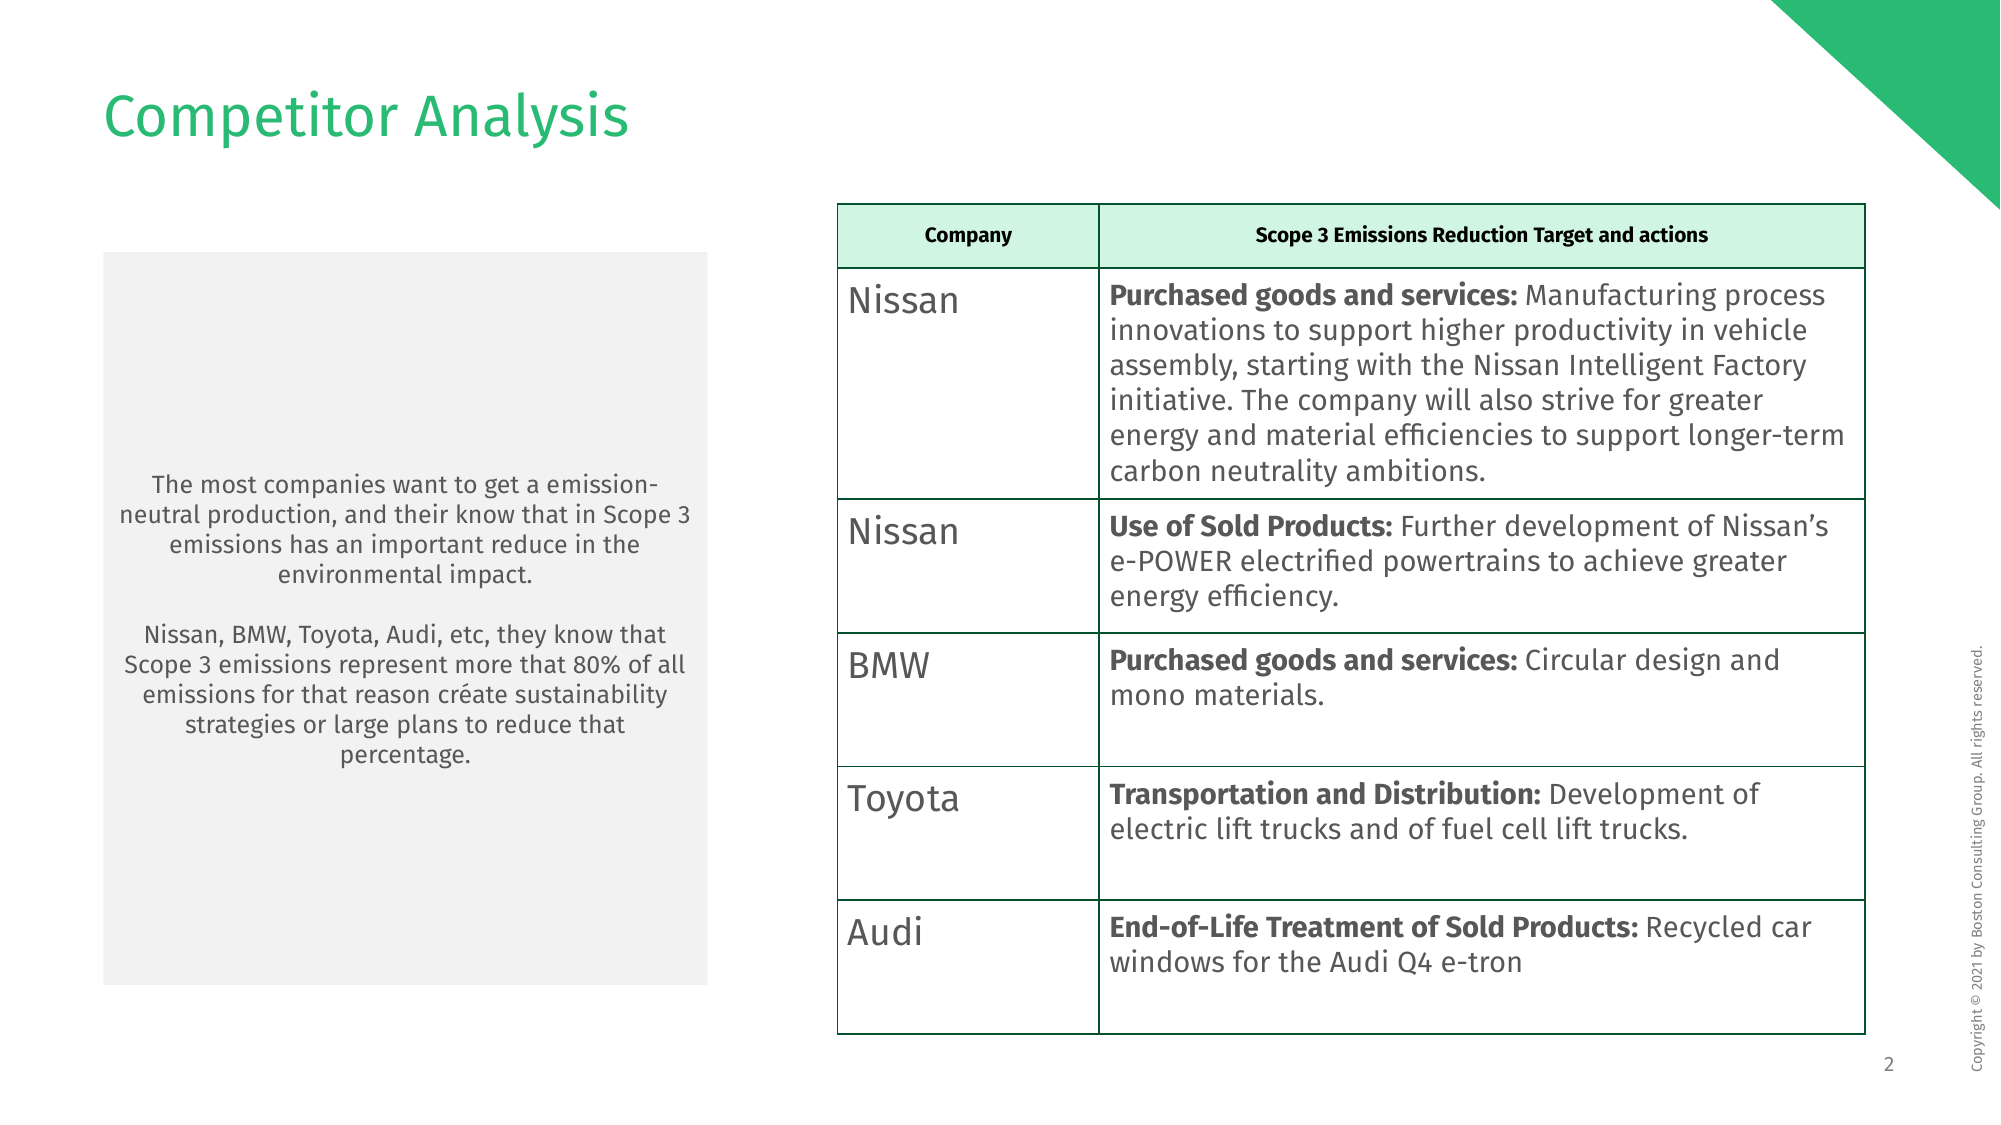

# Competitor Analysis
| Company | Scope 3 Emissions Reduction Target and actions |
| --- | --- |
| Nissan | Purchased goods and services: Manufacturing process innovations to support higher productivity in vehicle assembly, starting with the Nissan Intelligent Factory initiative. The company will also strive for greater energy and material efficiencies to support longer-term carbon neutrality ambitions. |
| Nissan | Use of Sold Products: Further development of Nissan’s e-POWER electrified powertrains to achieve greater energy efficiency. |
| BMW | Purchased goods and services: Circular design and mono materials. |
| Toyota | Transportation and Distribution: Development of electric lift trucks and of fuel cell lift trucks. |
| Audi | End-of-Life Treatment of Sold Products: Recycled car windows for the Audi Q4 e-tron |
The most companies want to get a emission-neutral production, and their know that in Scope 3 emissions has an important reduce in the environmental impact.

Nissan, BMW, Toyota, Audi, etc, they know that Scope 3 emissions represent more that 80% of all emissions for that reason créate sustainability strategies or large plans to reduce that percentage.